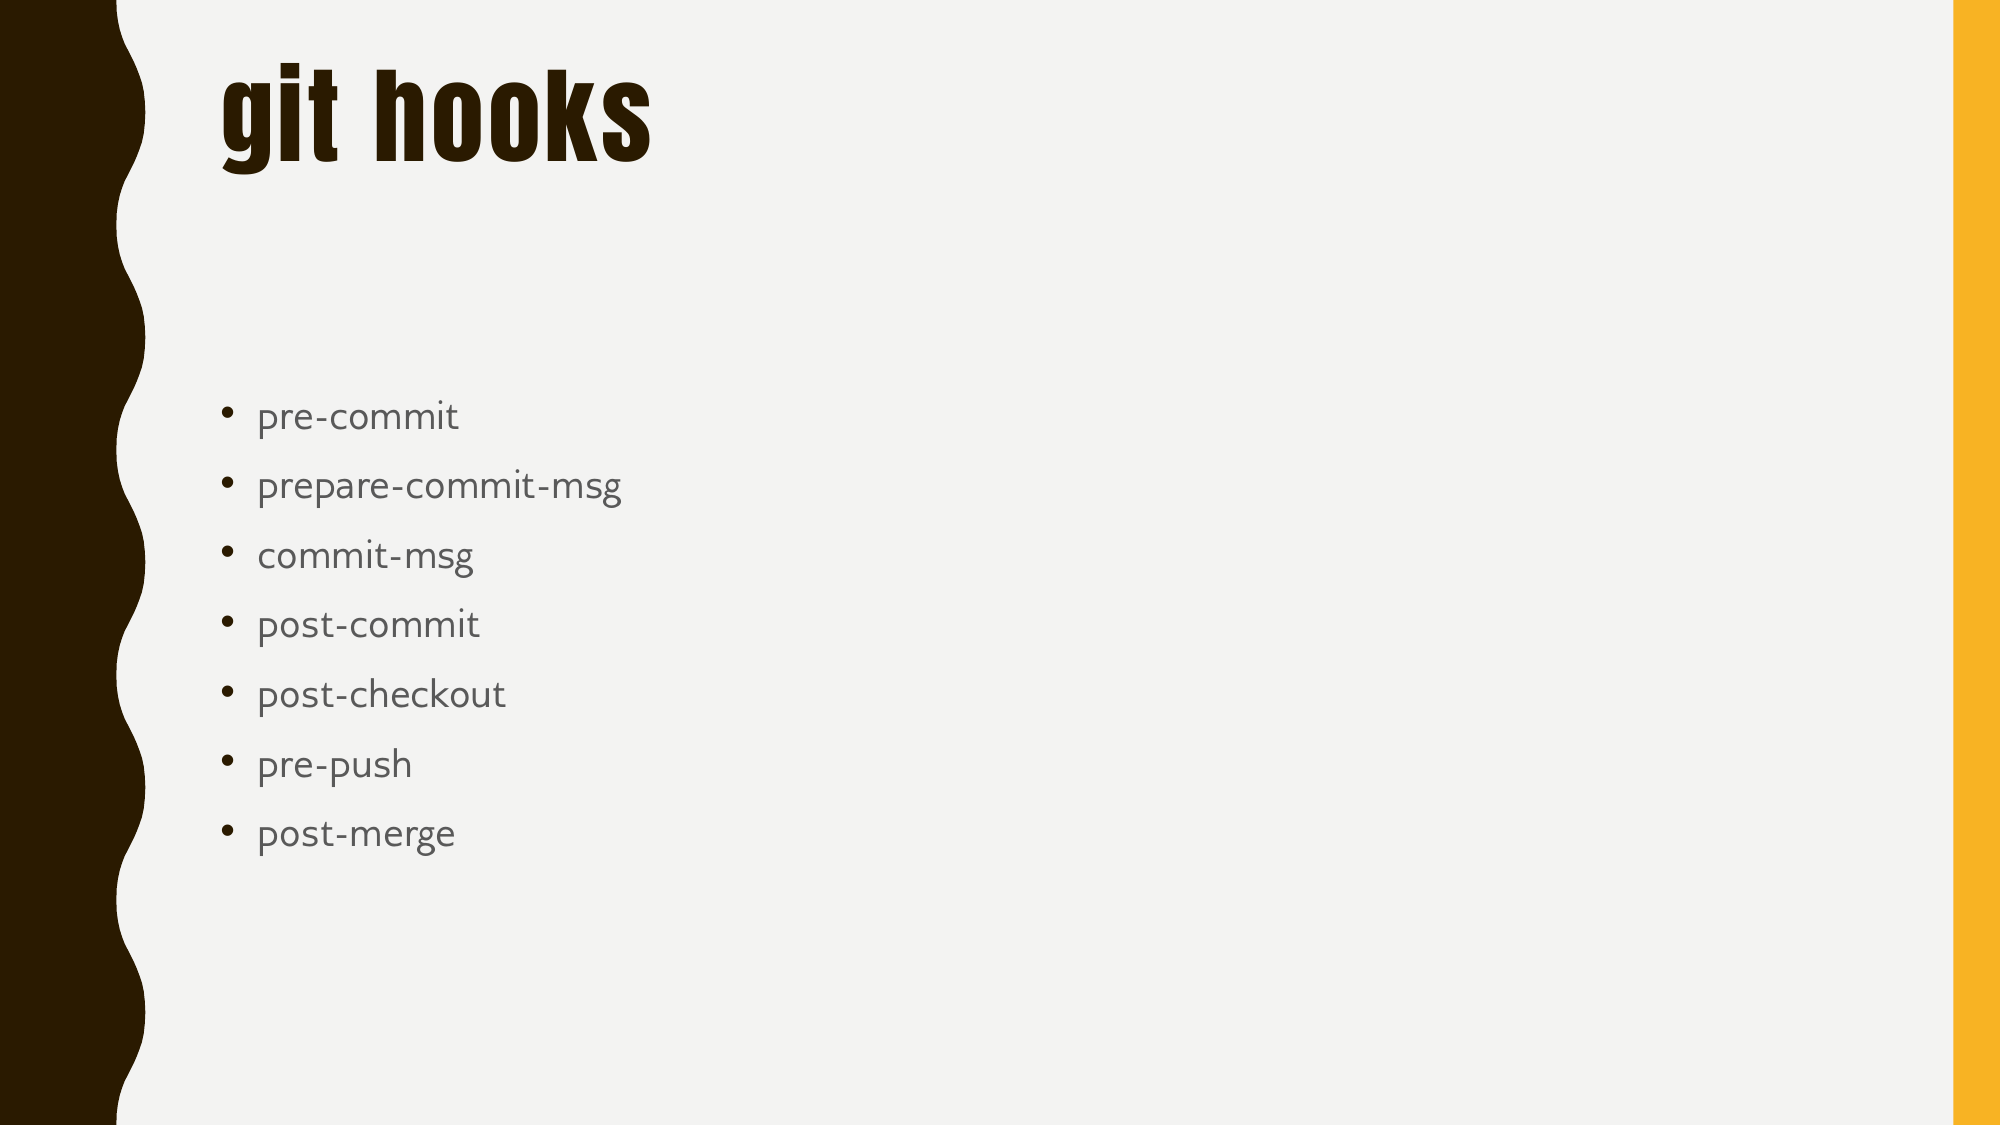

# git hooks
pre-commit
prepare-commit-msg
commit-msg
post-commit
post-checkout
pre-push
post-merge